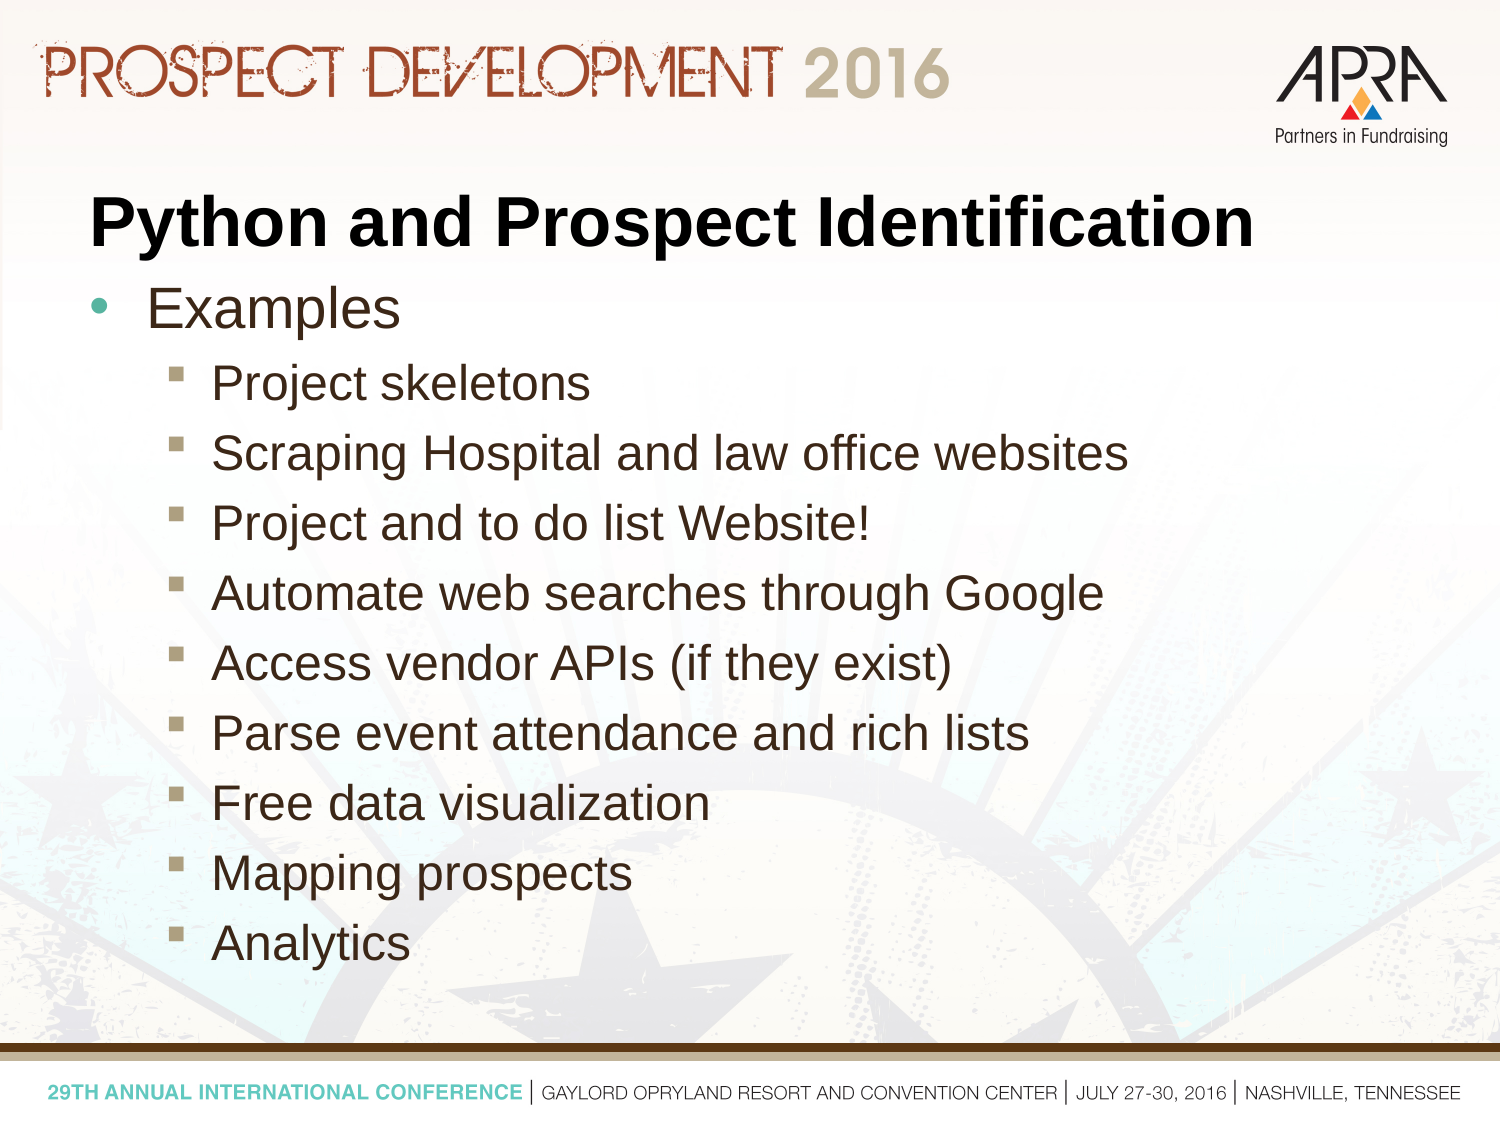

# Python and Prospect Identification
Examples
Project skeletons
Scraping Hospital and law office websites
Project and to do list Website!
Automate web searches through Google
Access vendor APIs (if they exist)
Parse event attendance and rich lists
Free data visualization
Mapping prospects
Analytics